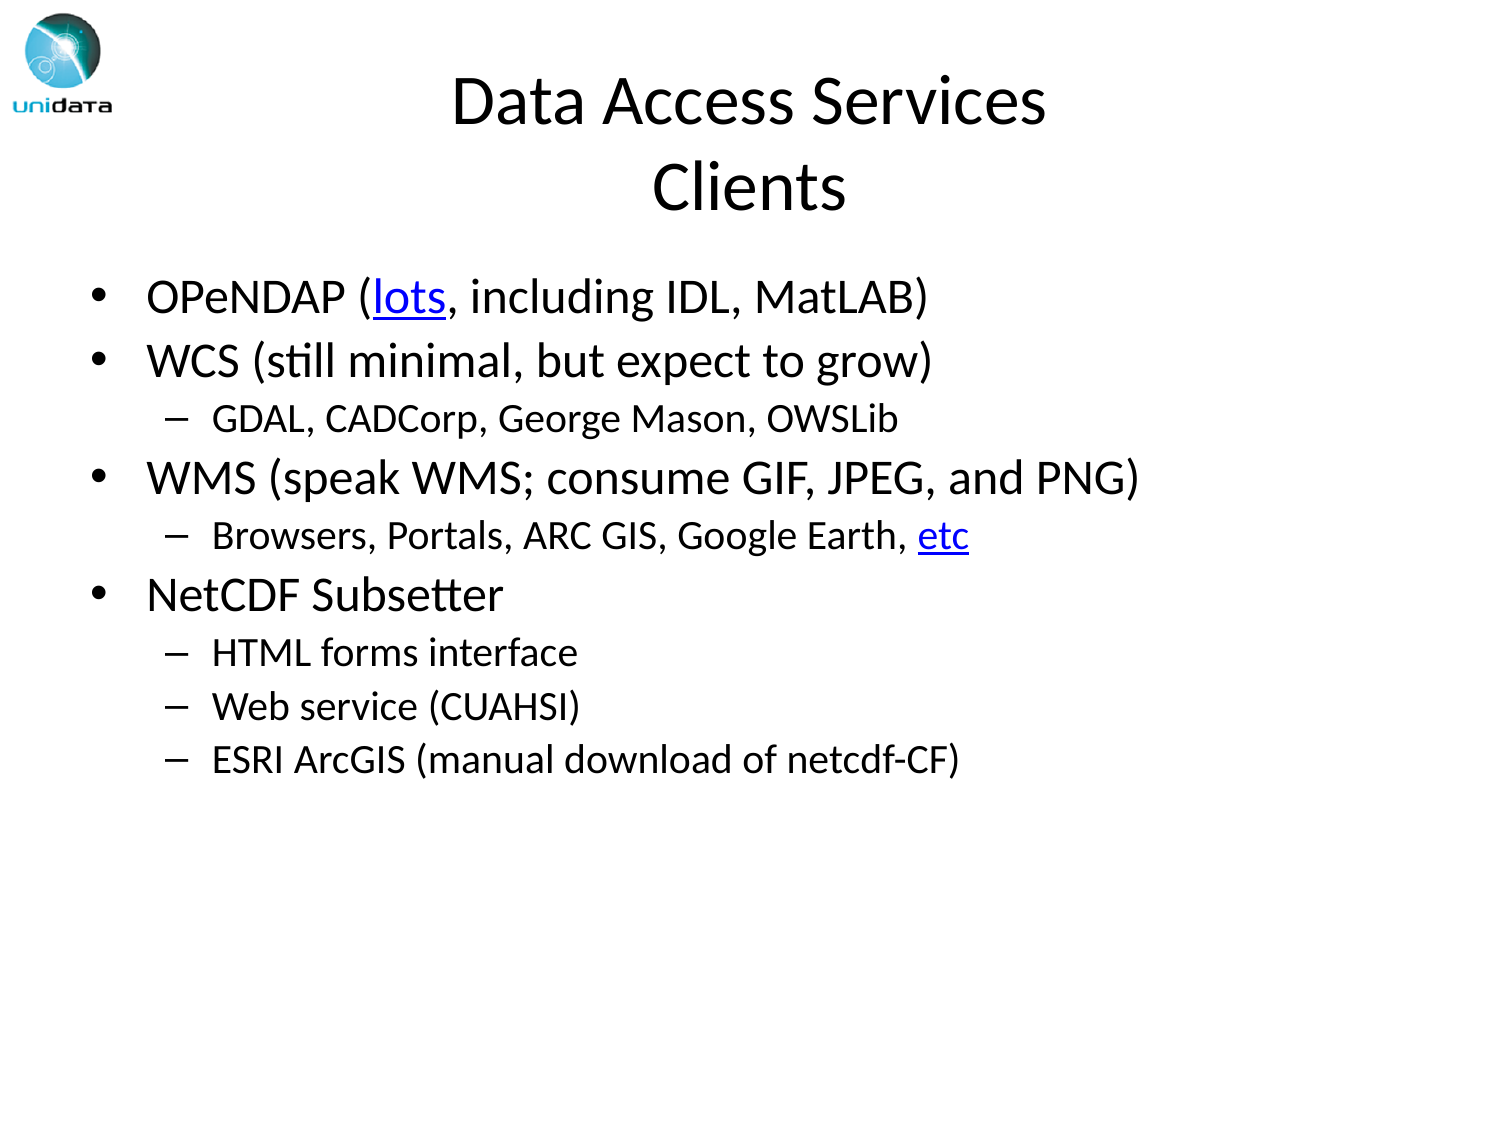

# Data Access Services Clients
OPeNDAP (lots, including IDL, MatLAB)
WCS (still minimal, but expect to grow)
GDAL, CADCorp, George Mason, OWSLib
WMS (speak WMS; consume GIF, JPEG, and PNG)
Browsers, Portals, ARC GIS, Google Earth, etc
NetCDF Subsetter
HTML forms interface
Web service (CUAHSI)
ESRI ArcGIS (manual download of netcdf-CF)